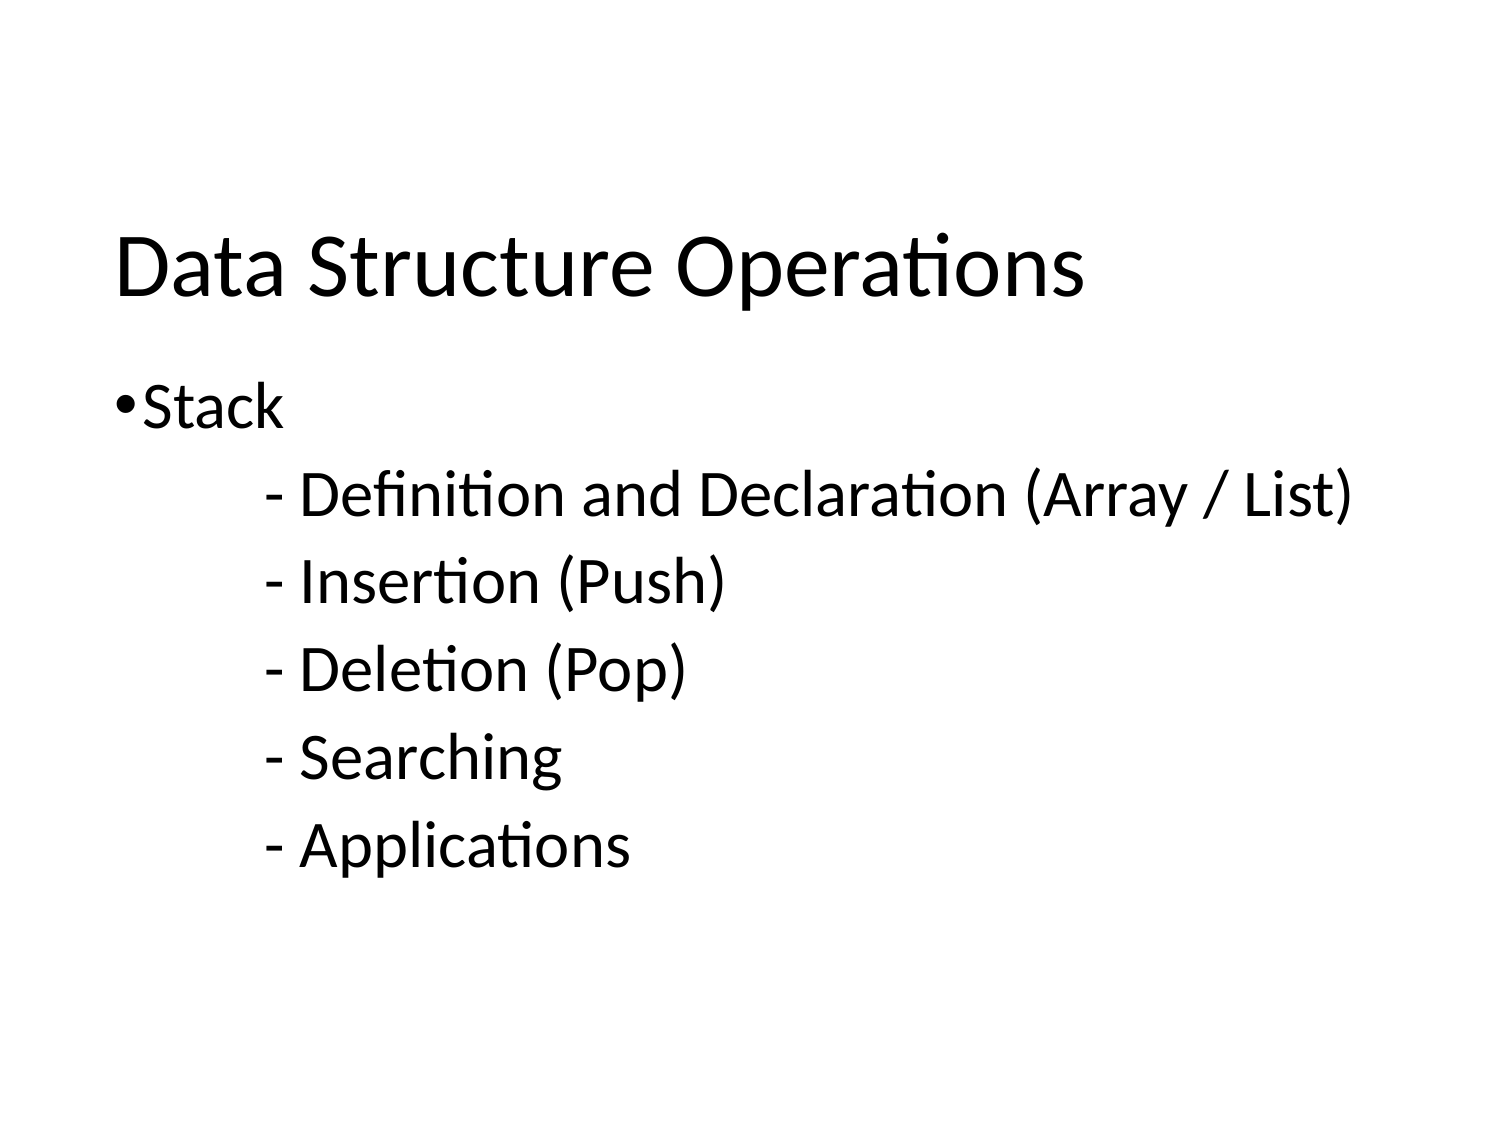

# Data Structure Operations
Stack
	- Definition and Declaration (Array / List)
	- Insertion (Push)
	- Deletion (Pop)
	- Searching
	- Applications